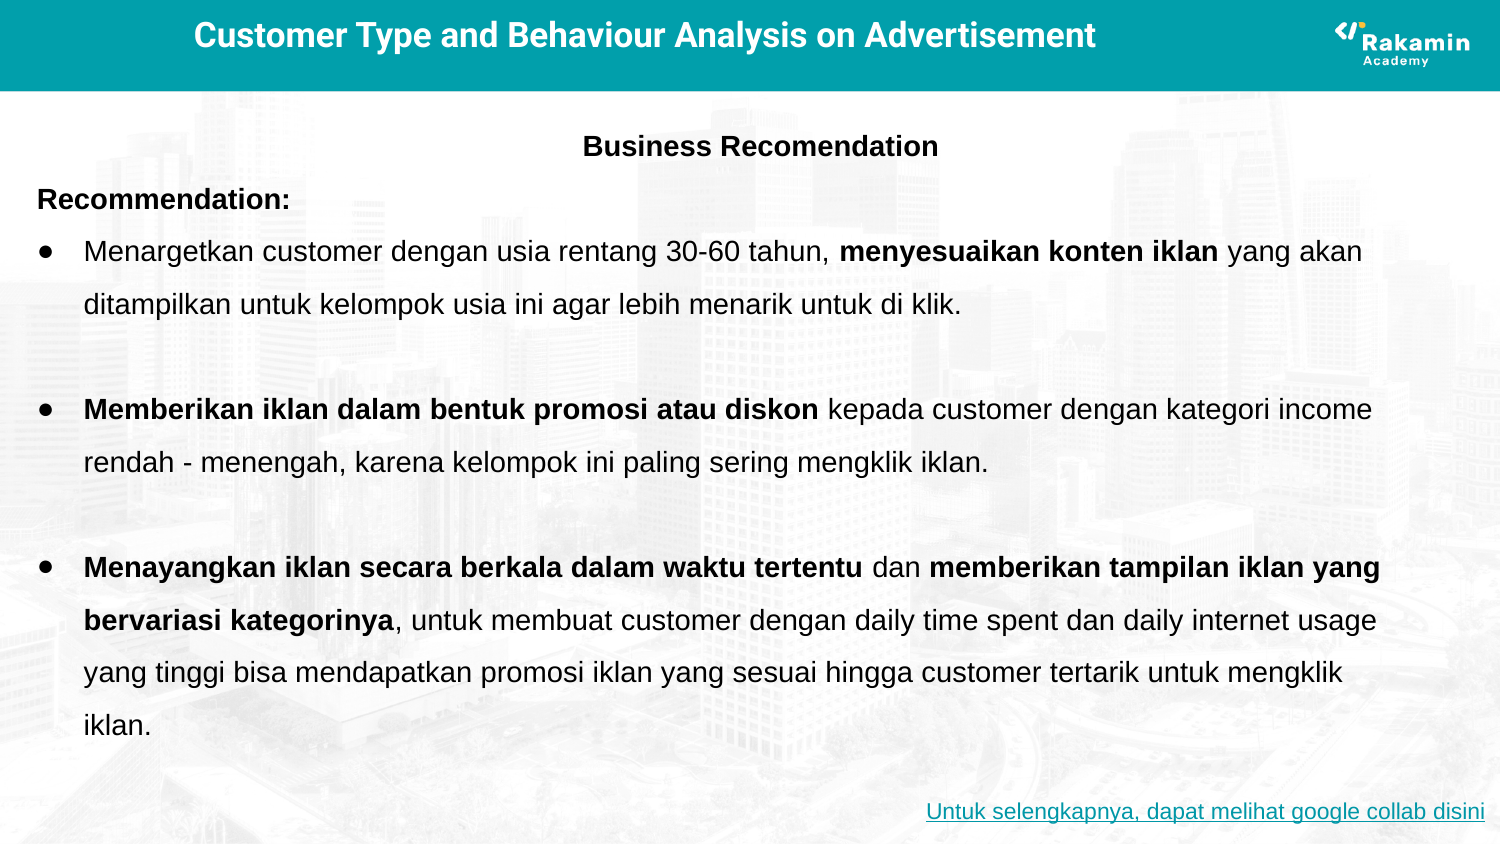

# Customer Type and Behaviour Analysis on Advertisement
Business Recomendation
Recommendation:
Menargetkan customer dengan usia rentang 30-60 tahun, menyesuaikan konten iklan yang akan ditampilkan untuk kelompok usia ini agar lebih menarik untuk di klik.

Memberikan iklan dalam bentuk promosi atau diskon kepada customer dengan kategori income rendah - menengah, karena kelompok ini paling sering mengklik iklan.

Menayangkan iklan secara berkala dalam waktu tertentu dan memberikan tampilan iklan yang bervariasi kategorinya, untuk membuat customer dengan daily time spent dan daily internet usage yang tinggi bisa mendapatkan promosi iklan yang sesuai hingga customer tertarik untuk mengklik iklan.
Untuk selengkapnya, dapat melihat google collab disini